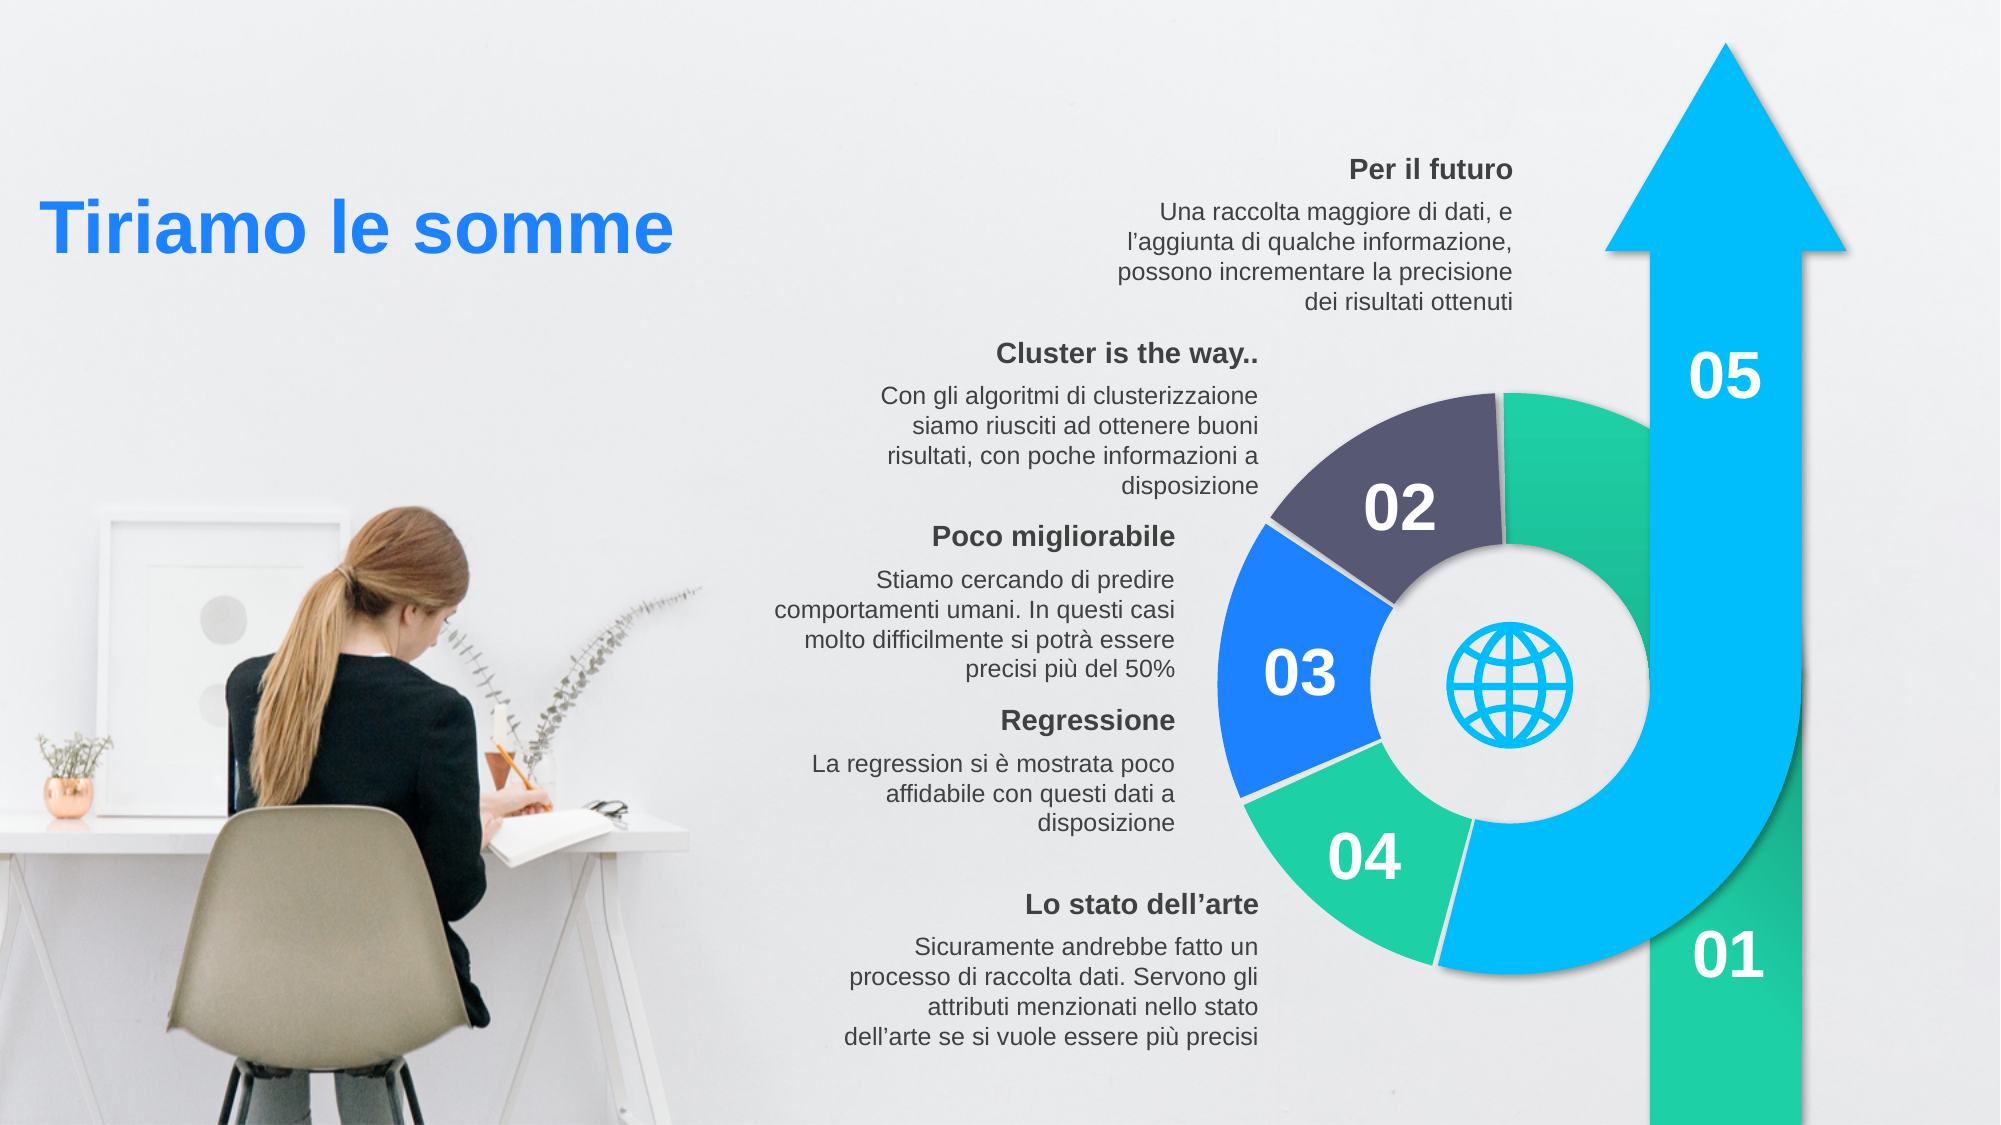

Tiriamo le somme
Per il futuro
Una raccolta maggiore di dati, e l’aggiunta di qualche informazione, possono incrementare la precisione dei risultati ottenuti
05
Cluster is the way..
Con gli algoritmi di clusterizzaione siamo riusciti ad ottenere buoni risultati, con poche informazioni a disposizione

02
Poco migliorabile
Stiamo cercando di predire comportamenti umani. In questi casi molto difficilmente si potrà essere precisi più del 50%
03

Regressione
La regression si è mostrata poco affidabile con questi dati a disposizione
04
Lo stato dell’arte
Sicuramente andrebbe fatto un processo di raccolta dati. Servono gli attributi menzionati nello stato dell’arte se si vuole essere più precisi
01